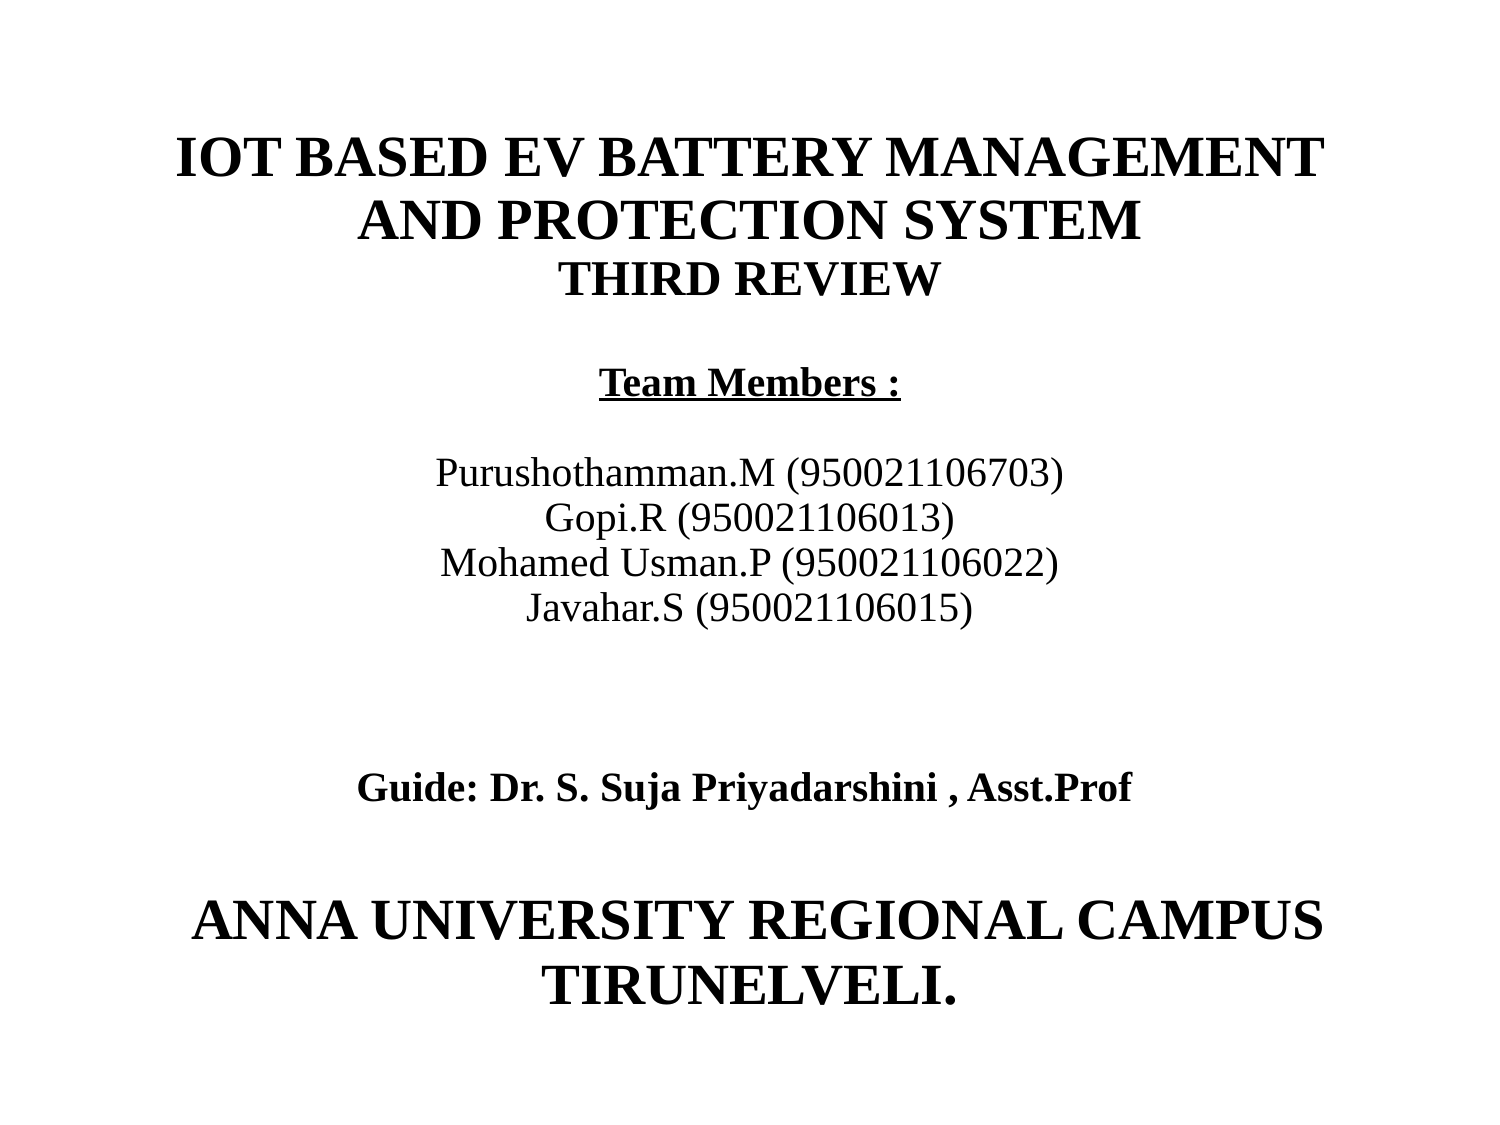

# IOT BASED EV BATTERY MANAGEMENT AND PROTECTION SYSTEM THIRD REVIEW Team Members : Purushothamman.M (950021106703) Gopi.R (950021106013) Mohamed Usman.P (950021106022) Javahar.S (950021106015) Guide: Dr. S. Suja Priyadarshini , Asst.Prof ANNA UNIVERSITY REGIONAL CAMPUS TIRUNELVELI.